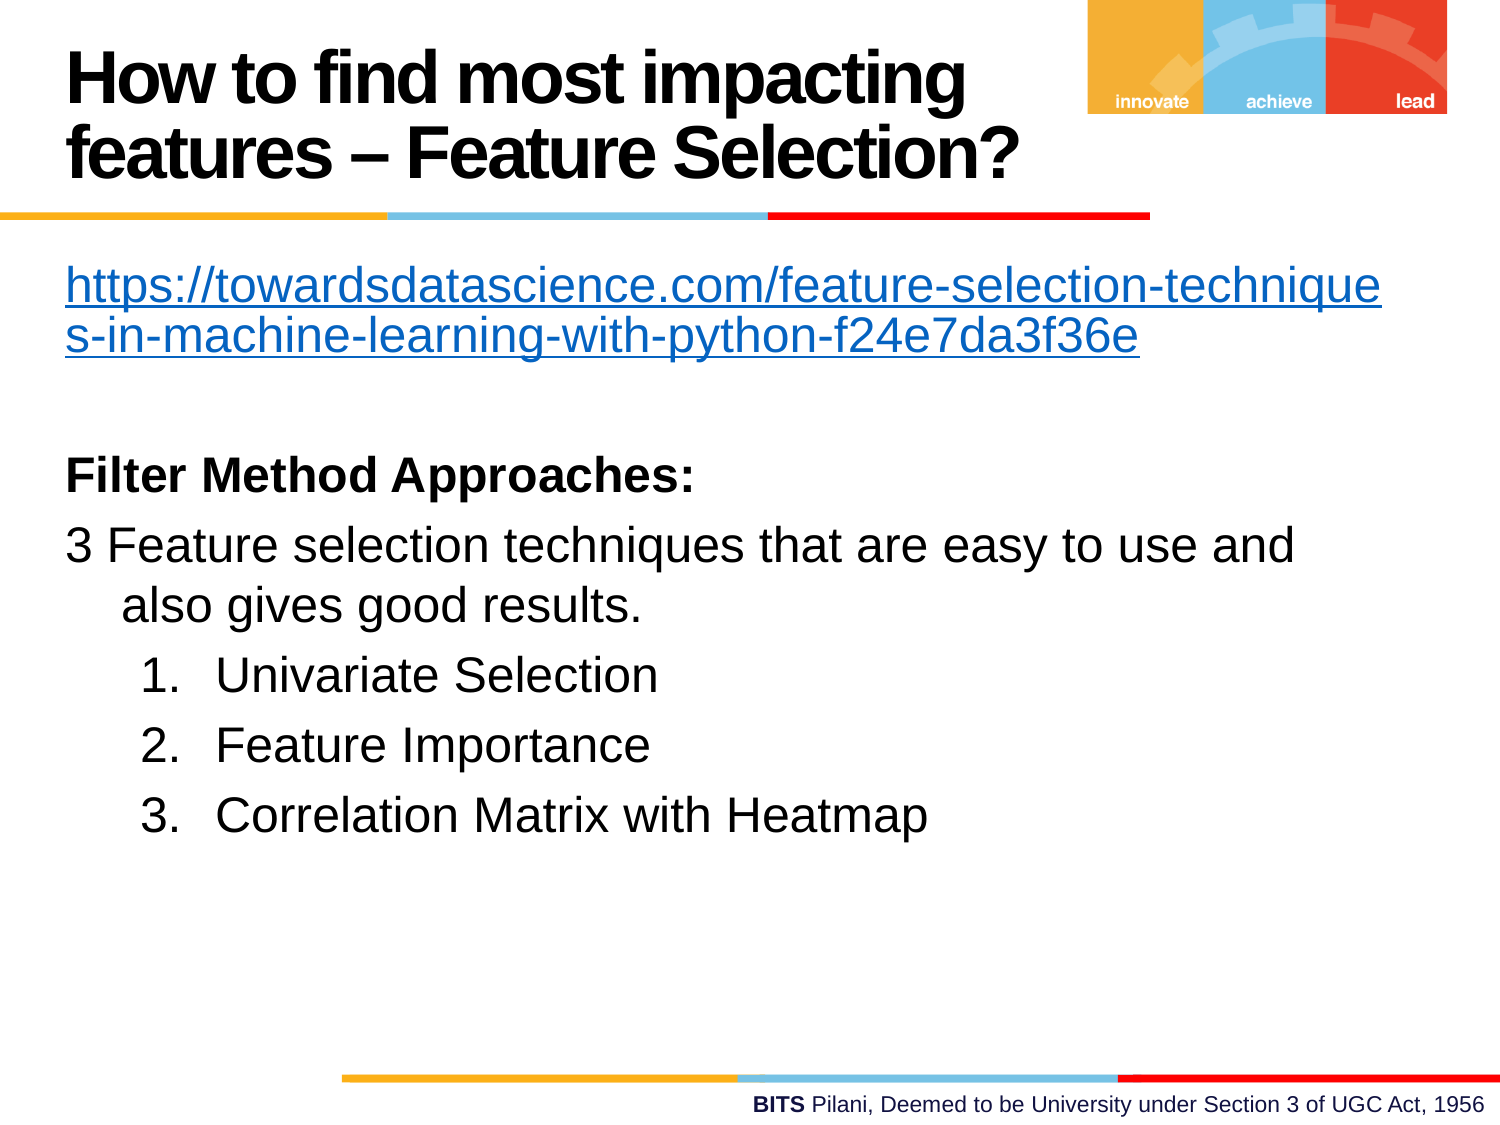

How to find most impacting features – Feature Selection?
https://towardsdatascience.com/feature-selection-techniques-in-machine-learning-with-python-f24e7da3f36e

Filter Method Approaches:
3 Feature selection techniques that are easy to use and also gives good results.
Univariate Selection
Feature Importance
Correlation Matrix with Heatmap